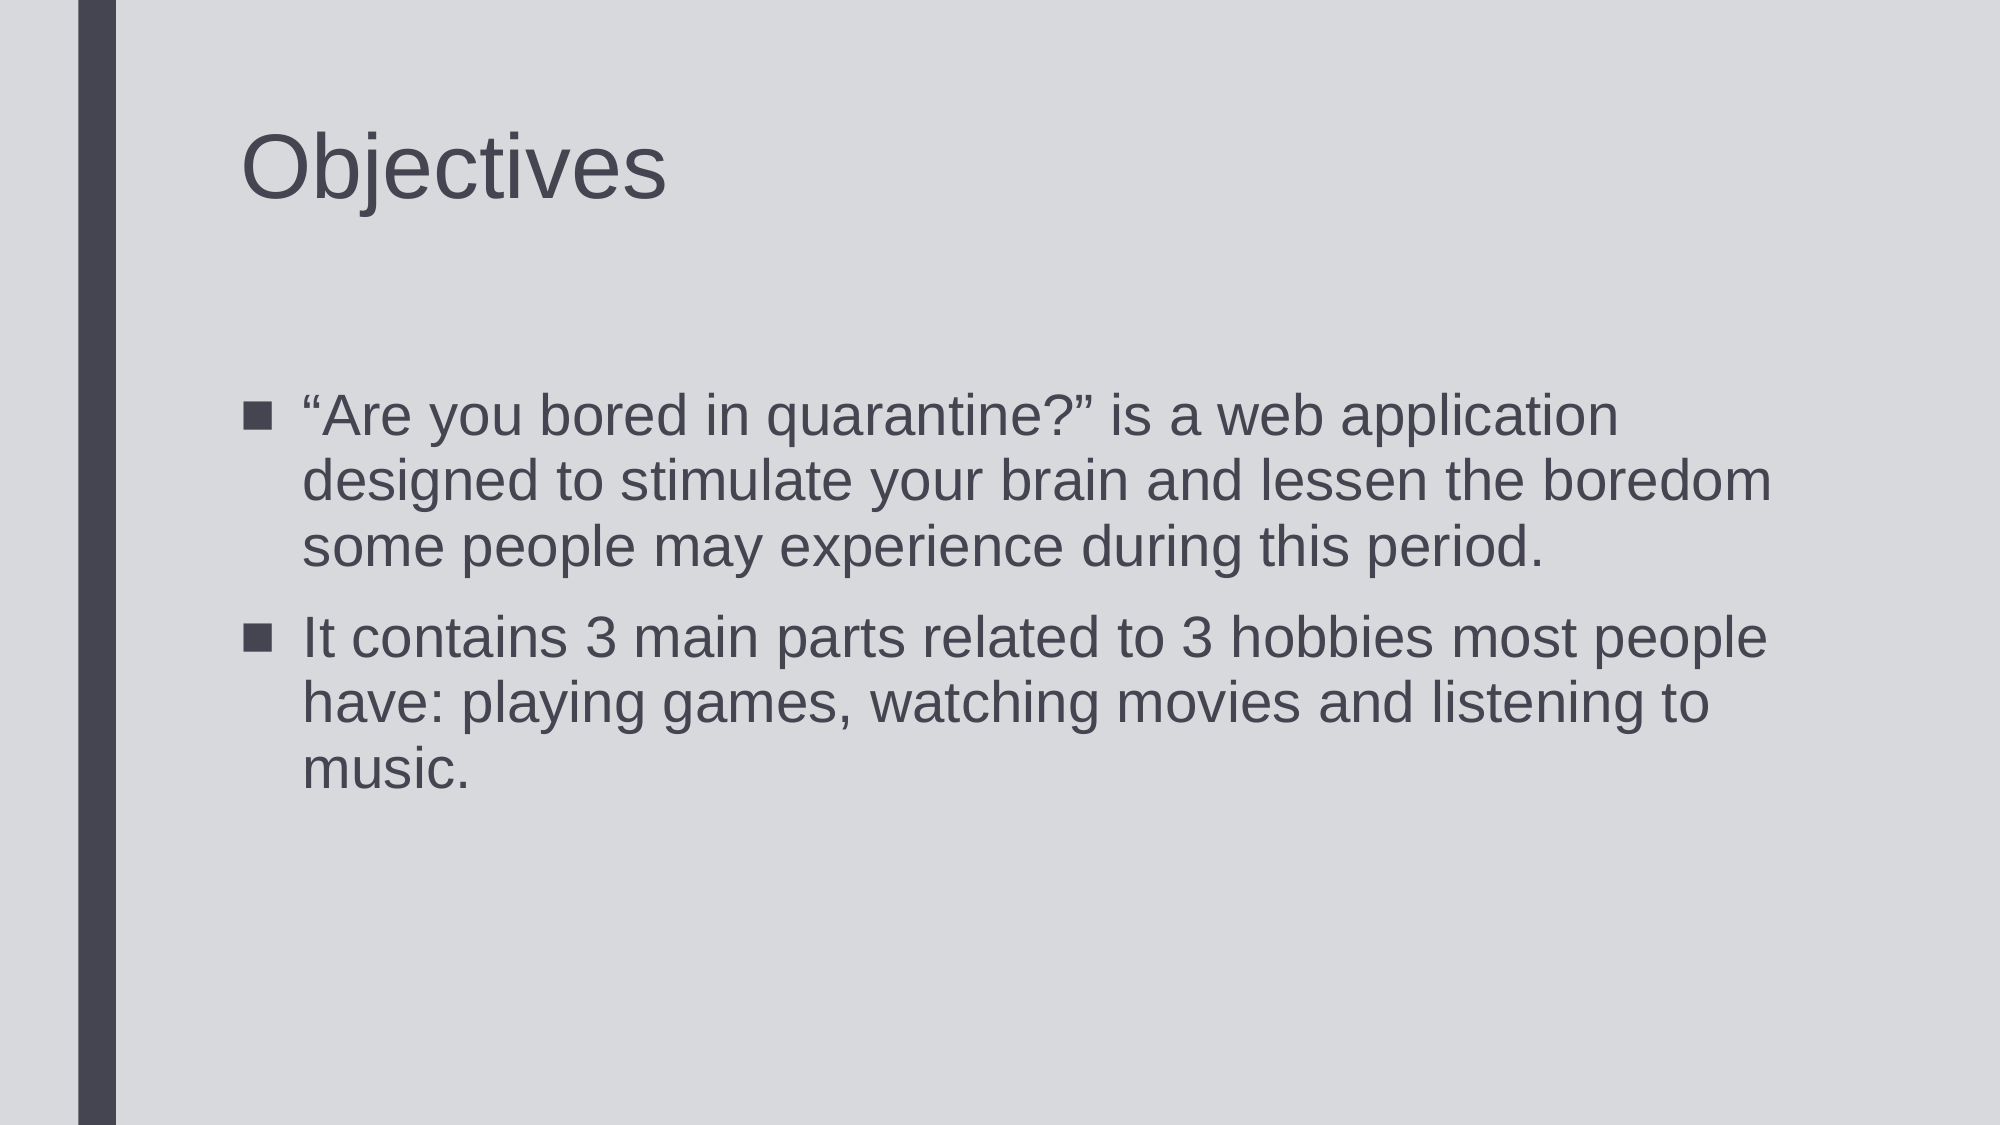

# Objectives
“Are you bored in quarantine?” is a web application designed to stimulate your brain and lessen the boredom some people may experience during this period.
It contains 3 main parts related to 3 hobbies most people have: playing games, watching movies and listening to music.